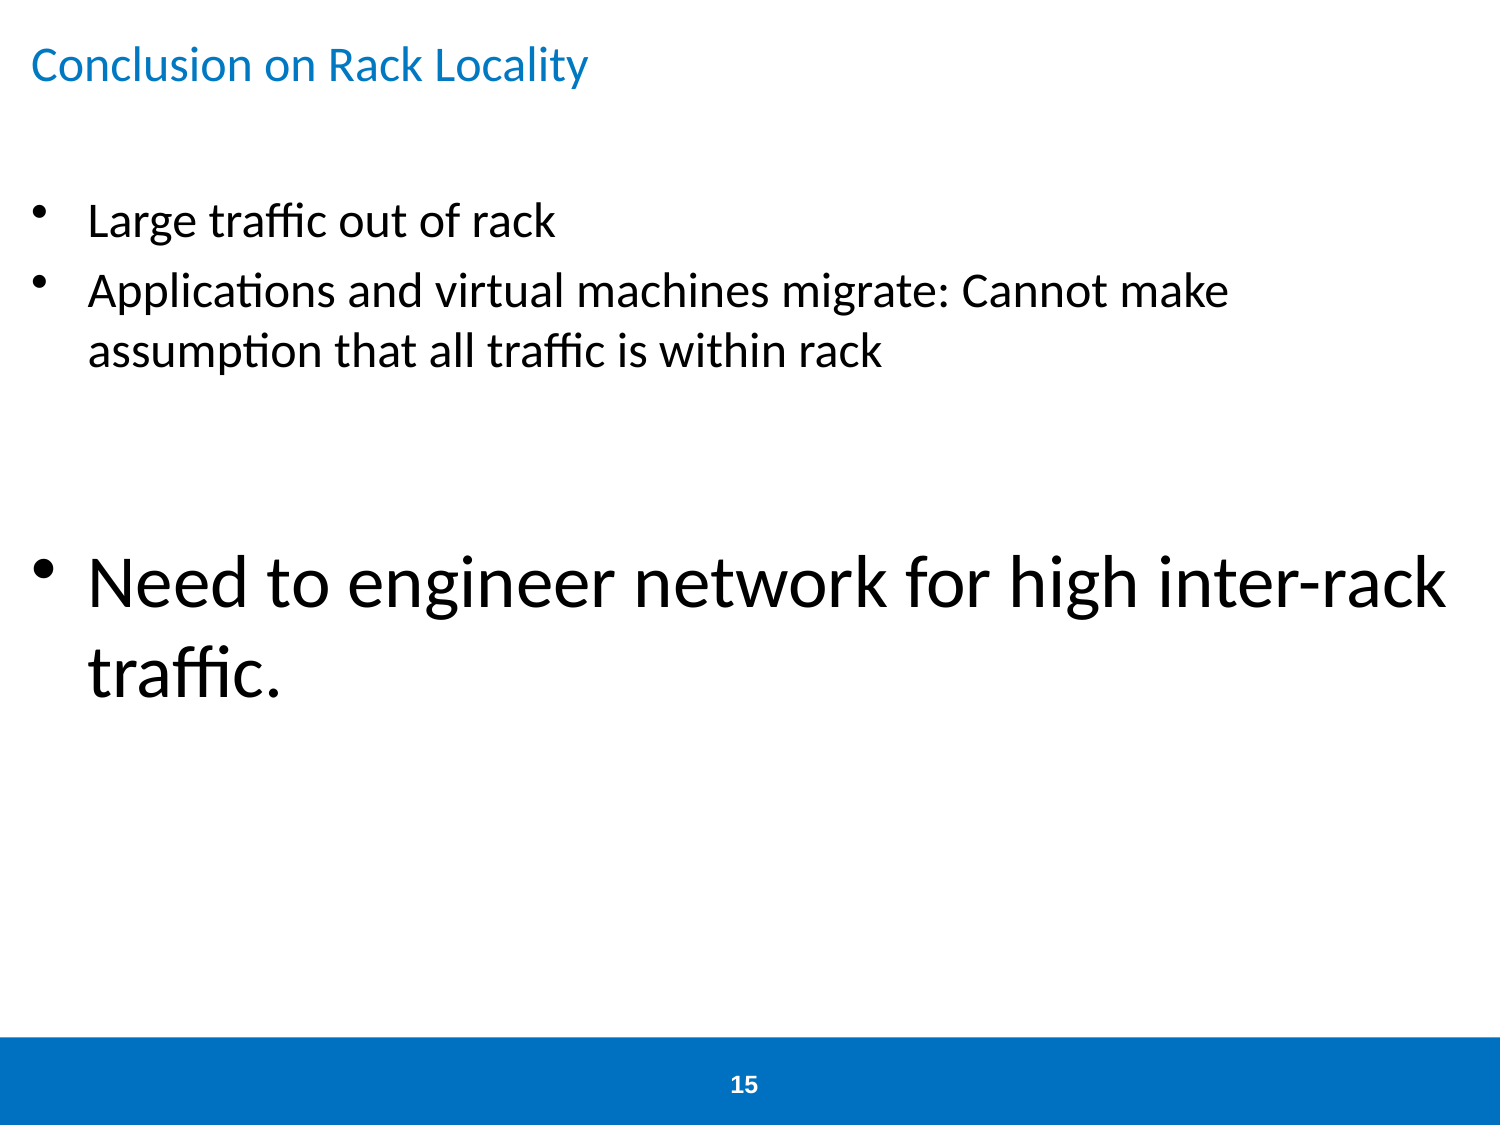

# Conclusion on Rack Locality
Large traffic out of rack
Applications and virtual machines migrate: Cannot make assumption that all traffic is within rack

Need to engineer network for high inter-rack traffic.